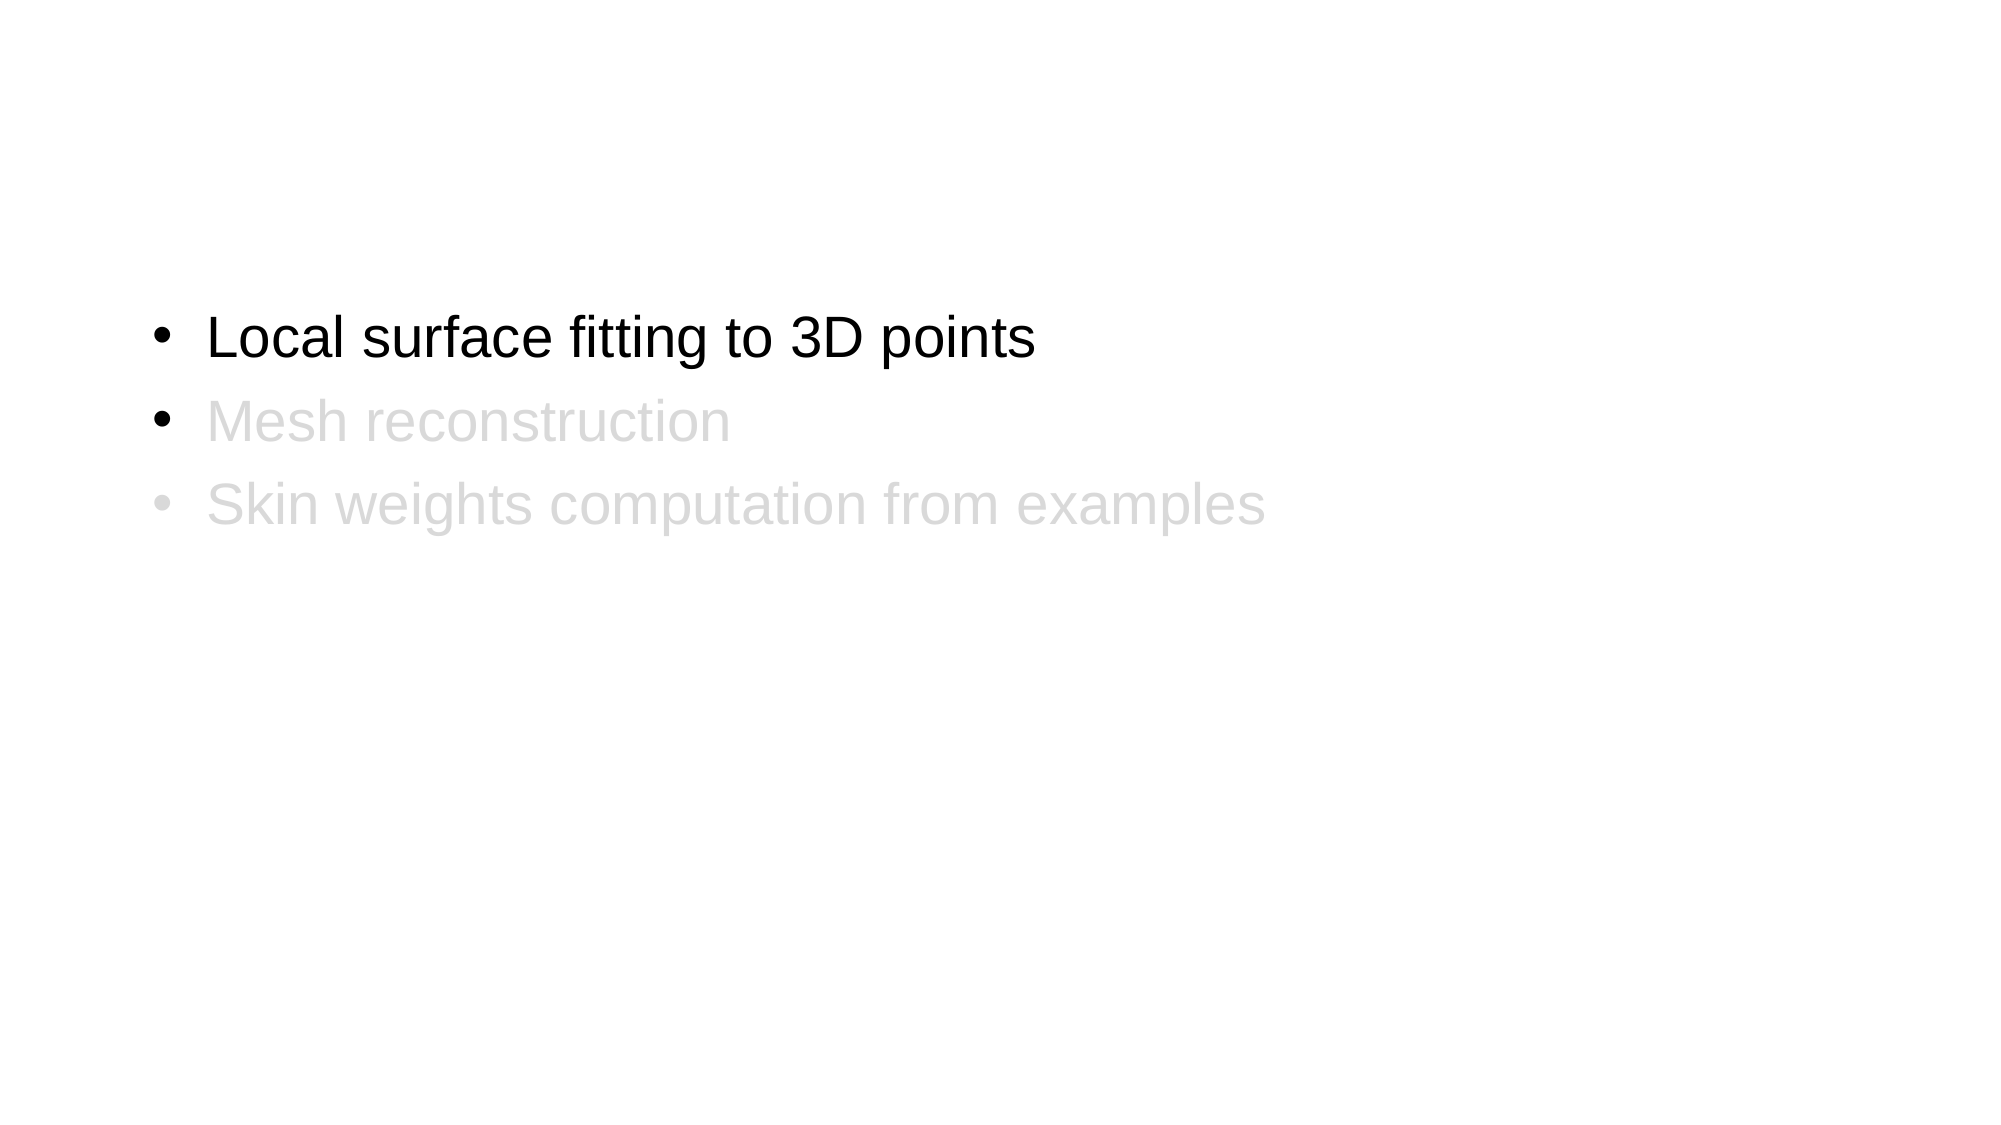

#
 Local surface fitting to 3D points
 Mesh reconstruction
 Skin weights computation from examples